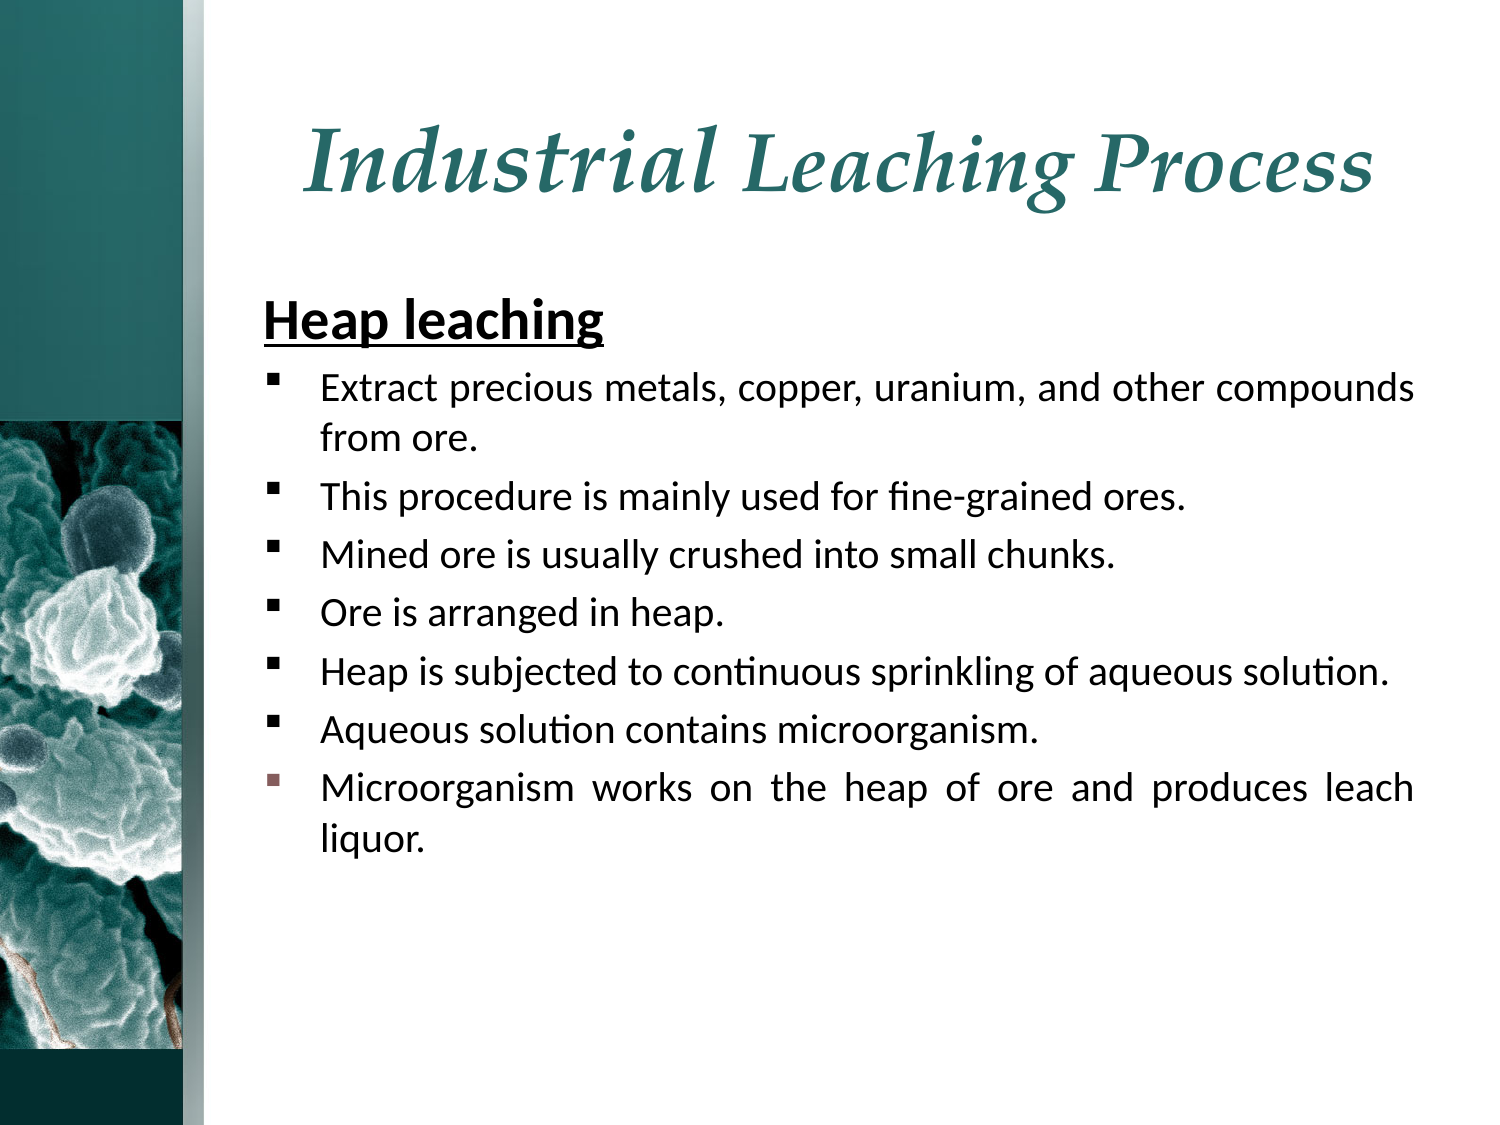

# Industrial Leaching Process
Heap leaching
Extract precious metals, copper, uranium, and other compounds from ore.
This procedure is mainly used for fine-grained ores.
Mined ore is usually crushed into small chunks.
Ore is arranged in heap.
Heap is subjected to continuous sprinkling of aqueous solution.
Aqueous solution contains microorganism.
Microorganism works on the heap of ore and produces leach liquor.